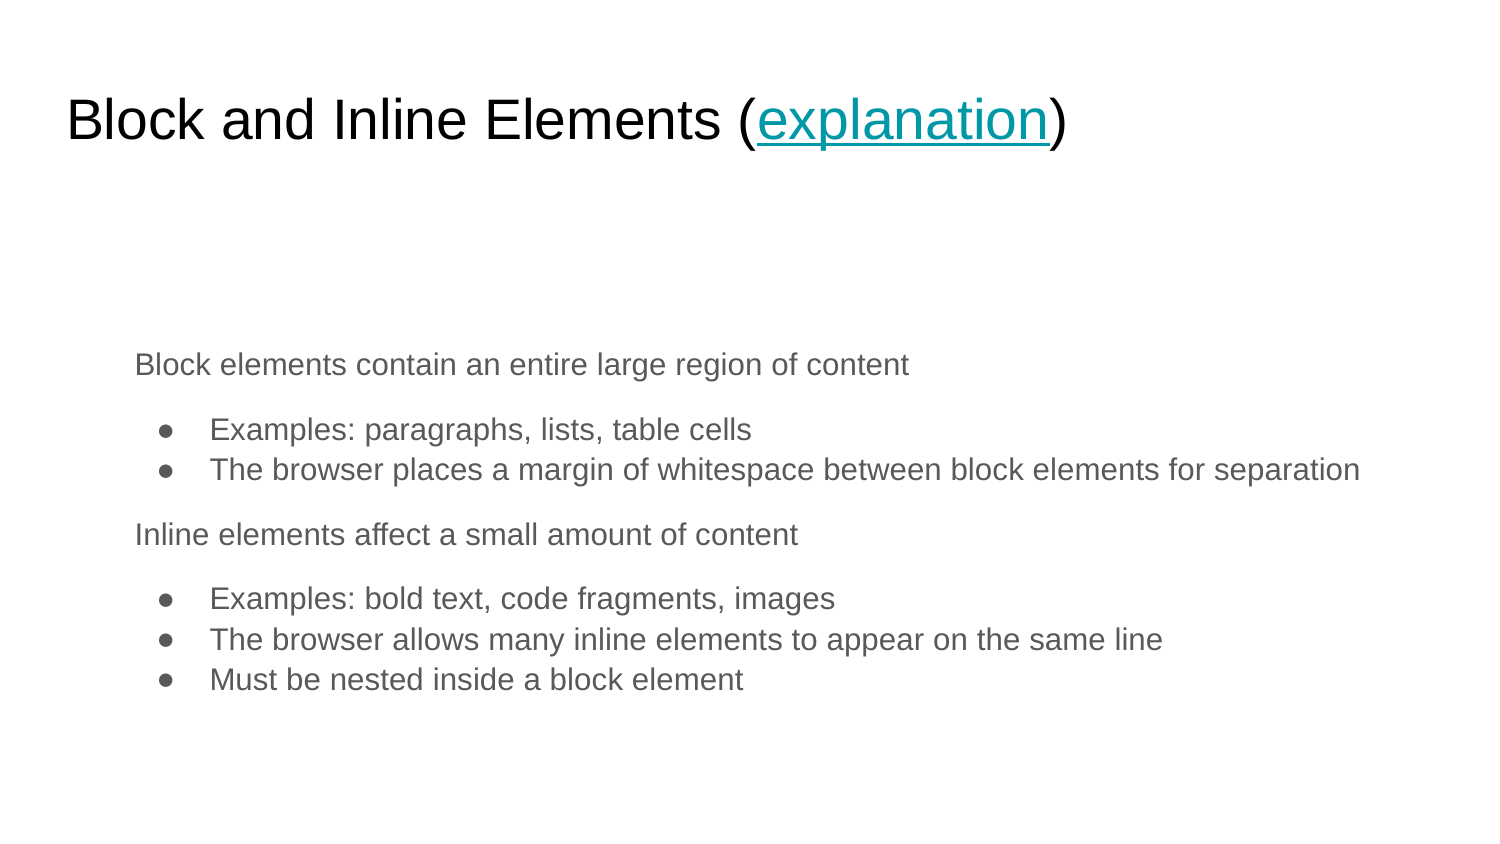

# Block and Inline Elements (explanation)
Block elements contain an entire large region of content
Examples: paragraphs, lists, table cells
The browser places a margin of whitespace between block elements for separation
Inline elements affect a small amount of content
Examples: bold text, code fragments, images
The browser allows many inline elements to appear on the same line
Must be nested inside a block element